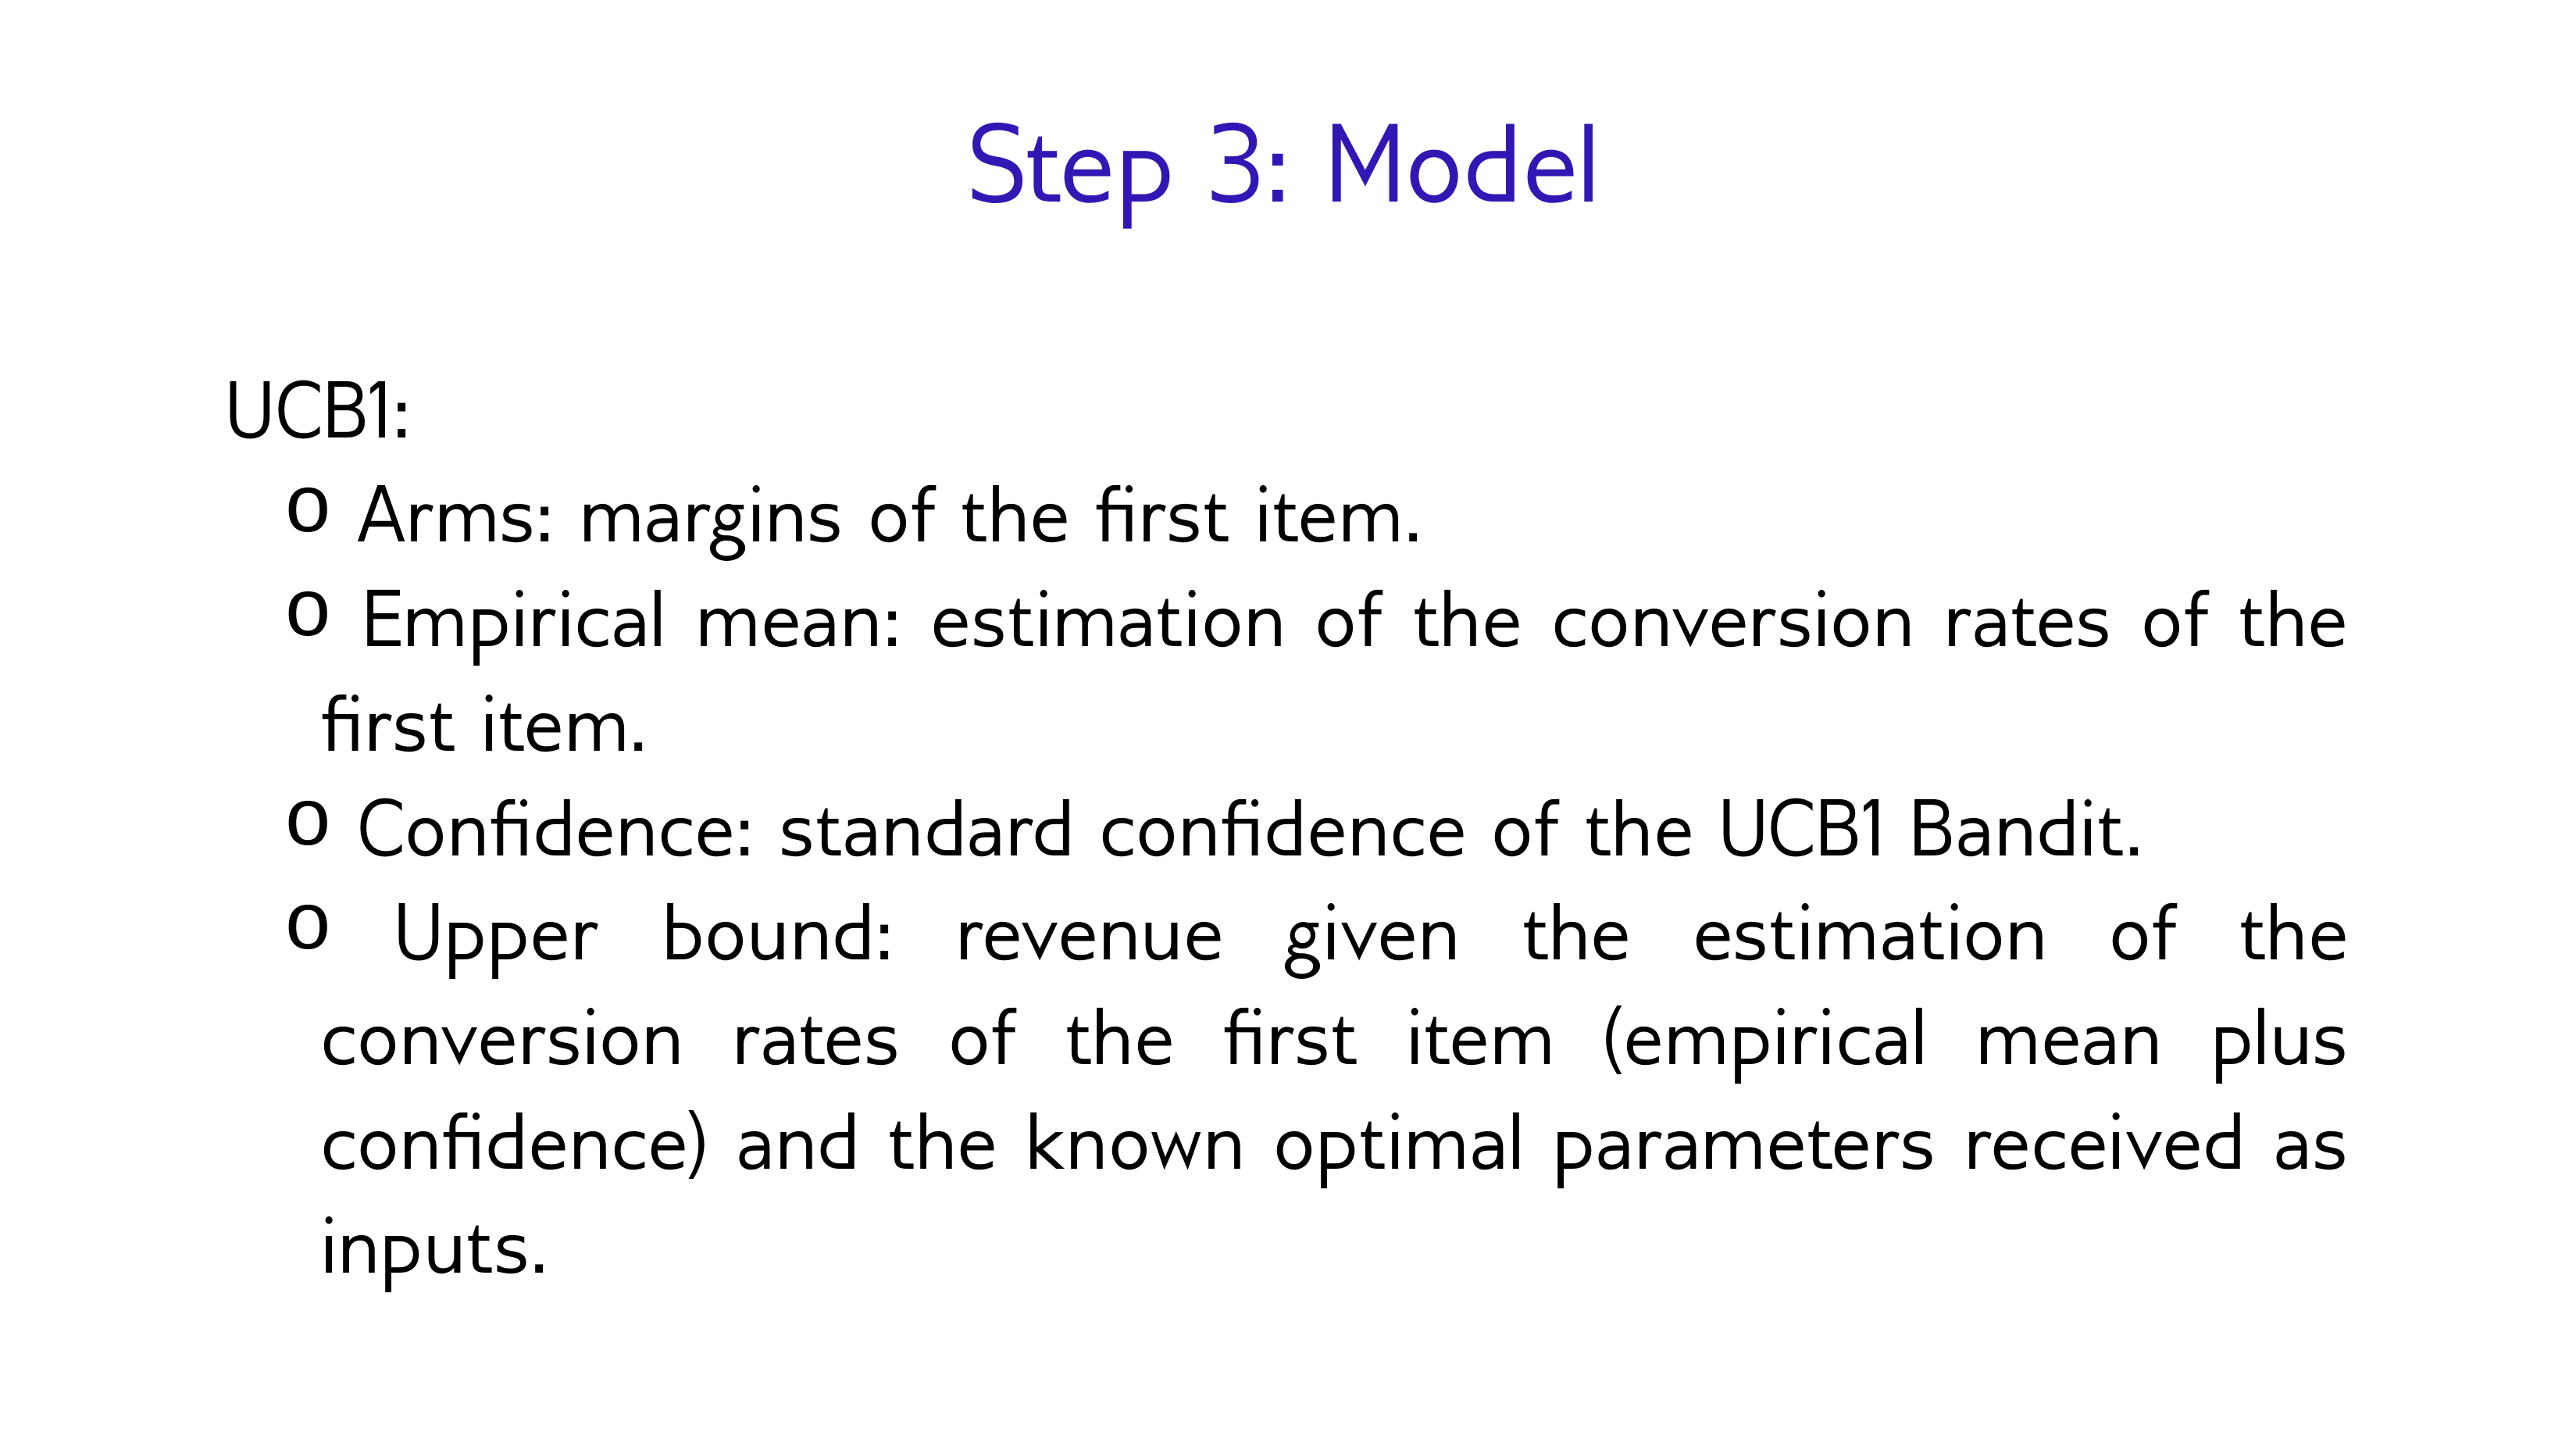

# Step 3: Model
UCB1:
 Arms: margins of the first item.
 Empirical mean: estimation of the conversion rates of the first item.
 Confidence: standard confidence of the UCB1 Bandit.
 Upper bound: revenue given the estimation of the conversion rates of the first item (empirical mean plus confidence) and the known optimal parameters received as inputs.